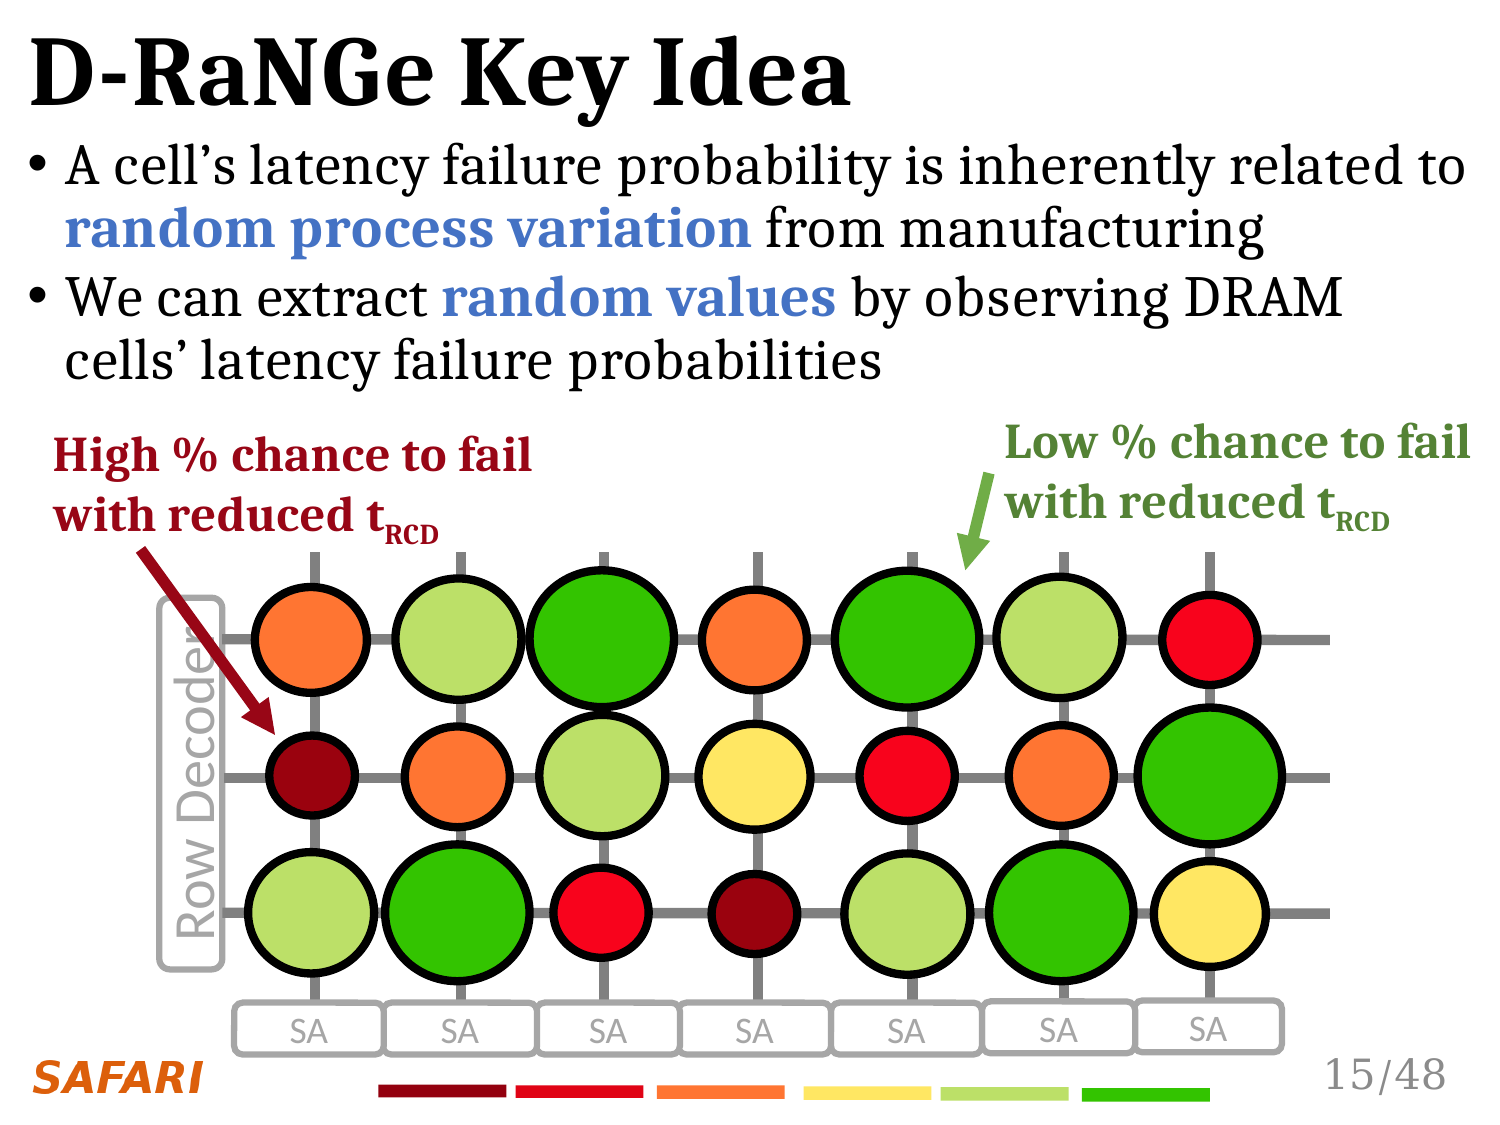

# D-RaNGe Key Idea
A cell’s latency failure probability is inherently related to random process variation from manufacturing
We can extract random values by observing DRAM cells’ latency failure probabilities
Low % chance to fail with reduced tRCD
High % chance to fail with reduced tRCD

Row Decoder
SA
SA
SA
SA
SA
SA
SA